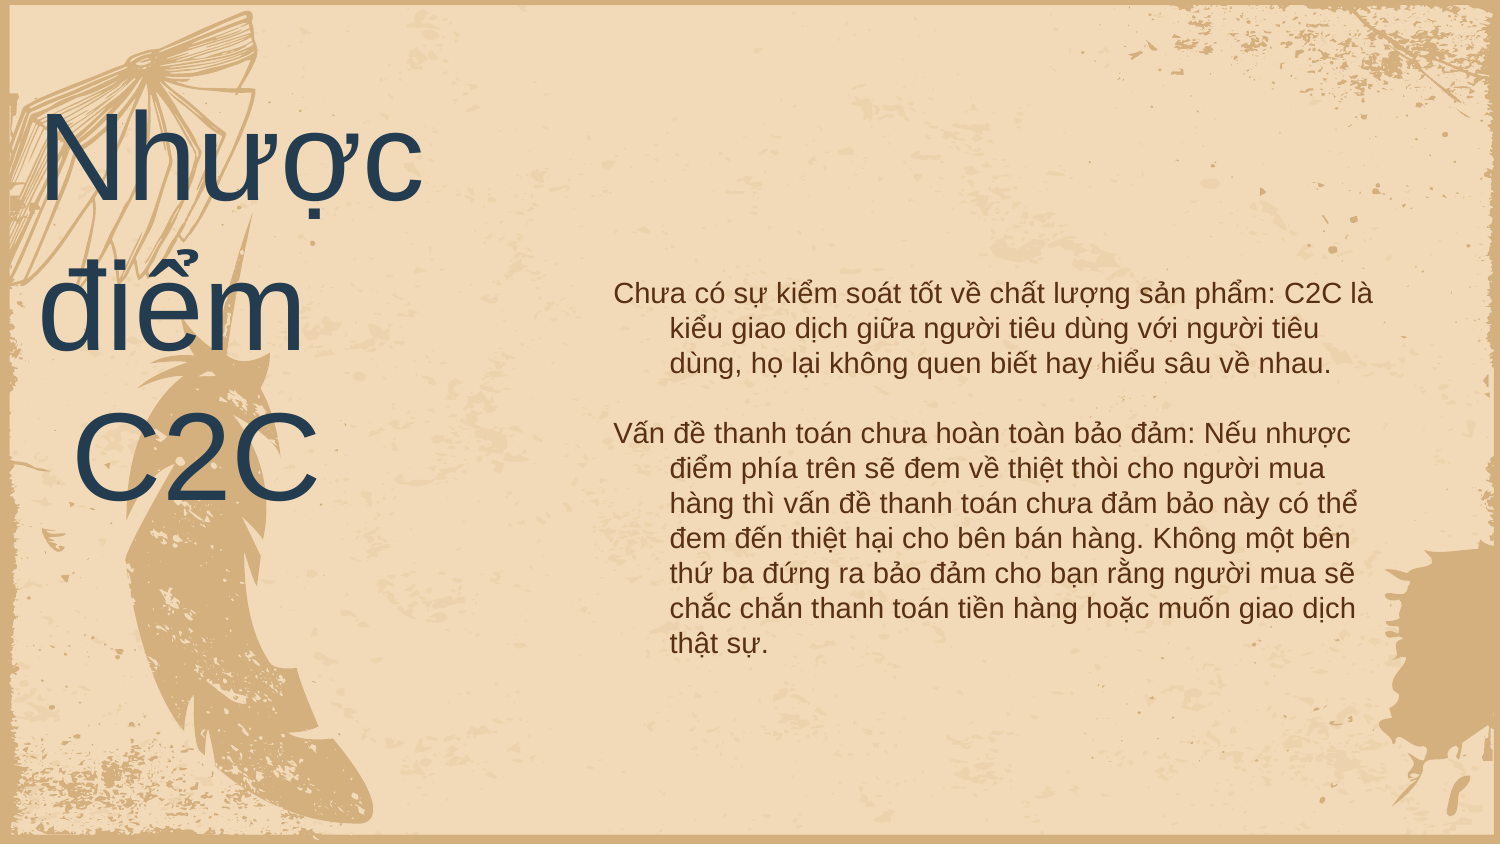

Chưa có sự kiểm soát tốt về chất lượng sản phẩm: C2C là kiểu giao dịch giữa người tiêu dùng với người tiêu dùng, họ lại không quen biết hay hiểu sâu về nhau.

Vấn đề thanh toán chưa hoàn toàn bảo đảm: Nếu nhược điểm phía trên sẽ đem về thiệt thòi cho người mua hàng thì vấn đề thanh toán chưa đảm bảo này có thể đem đến thiệt hại cho bên bán hàng. Không một bên thứ ba đứng ra bảo đảm cho bạn rằng người mua sẽ chắc chắn thanh toán tiền hàng hoặc muốn giao dịch thật sự.

# Nhược điểm C2C